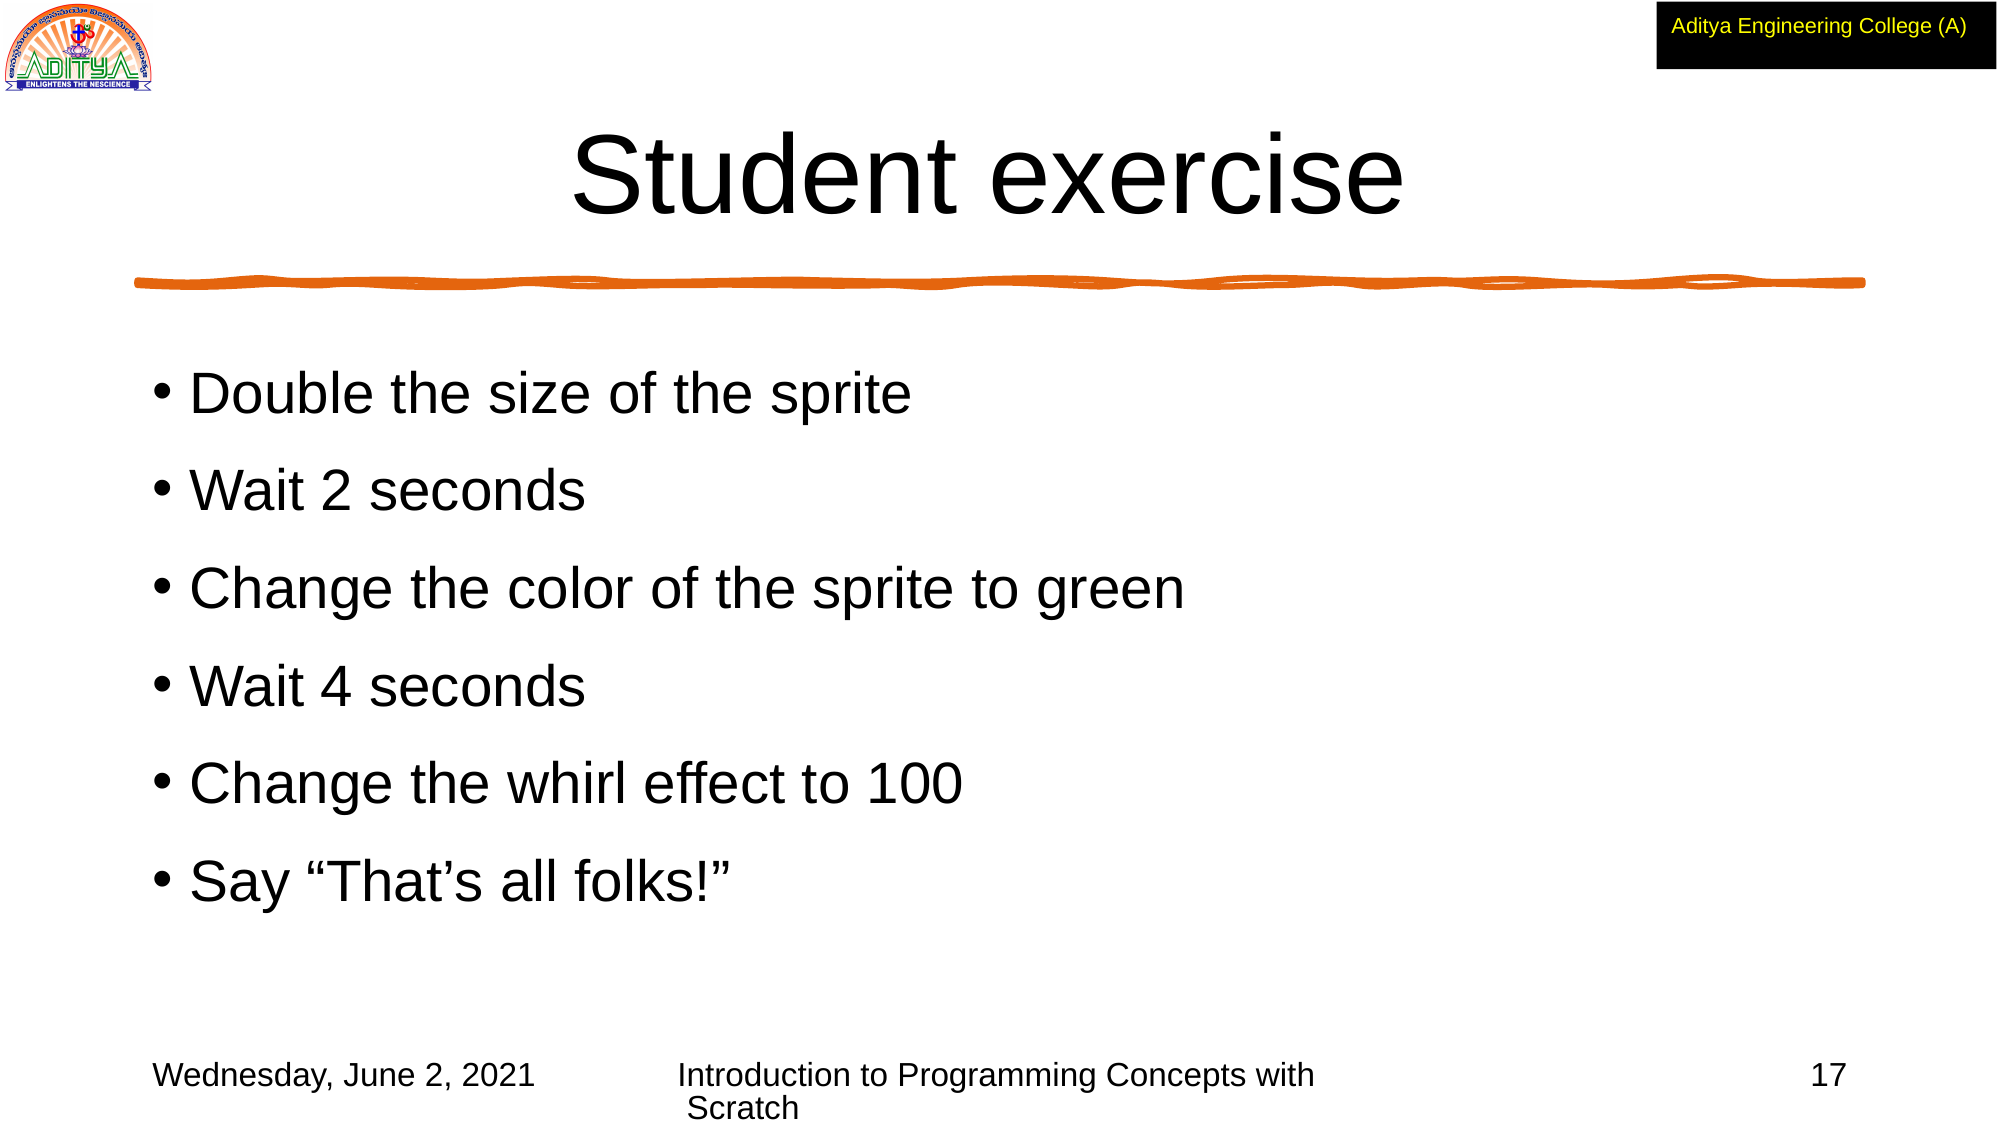

# Student exercise
Double the size of the sprite
Wait 2 seconds
Change the color of the sprite to green
Wait 4 seconds
Change the whirl effect to 100
Say “That’s all folks!”
Wednesday, June 2, 2021
Introduction to Programming Concepts with Scratch
17